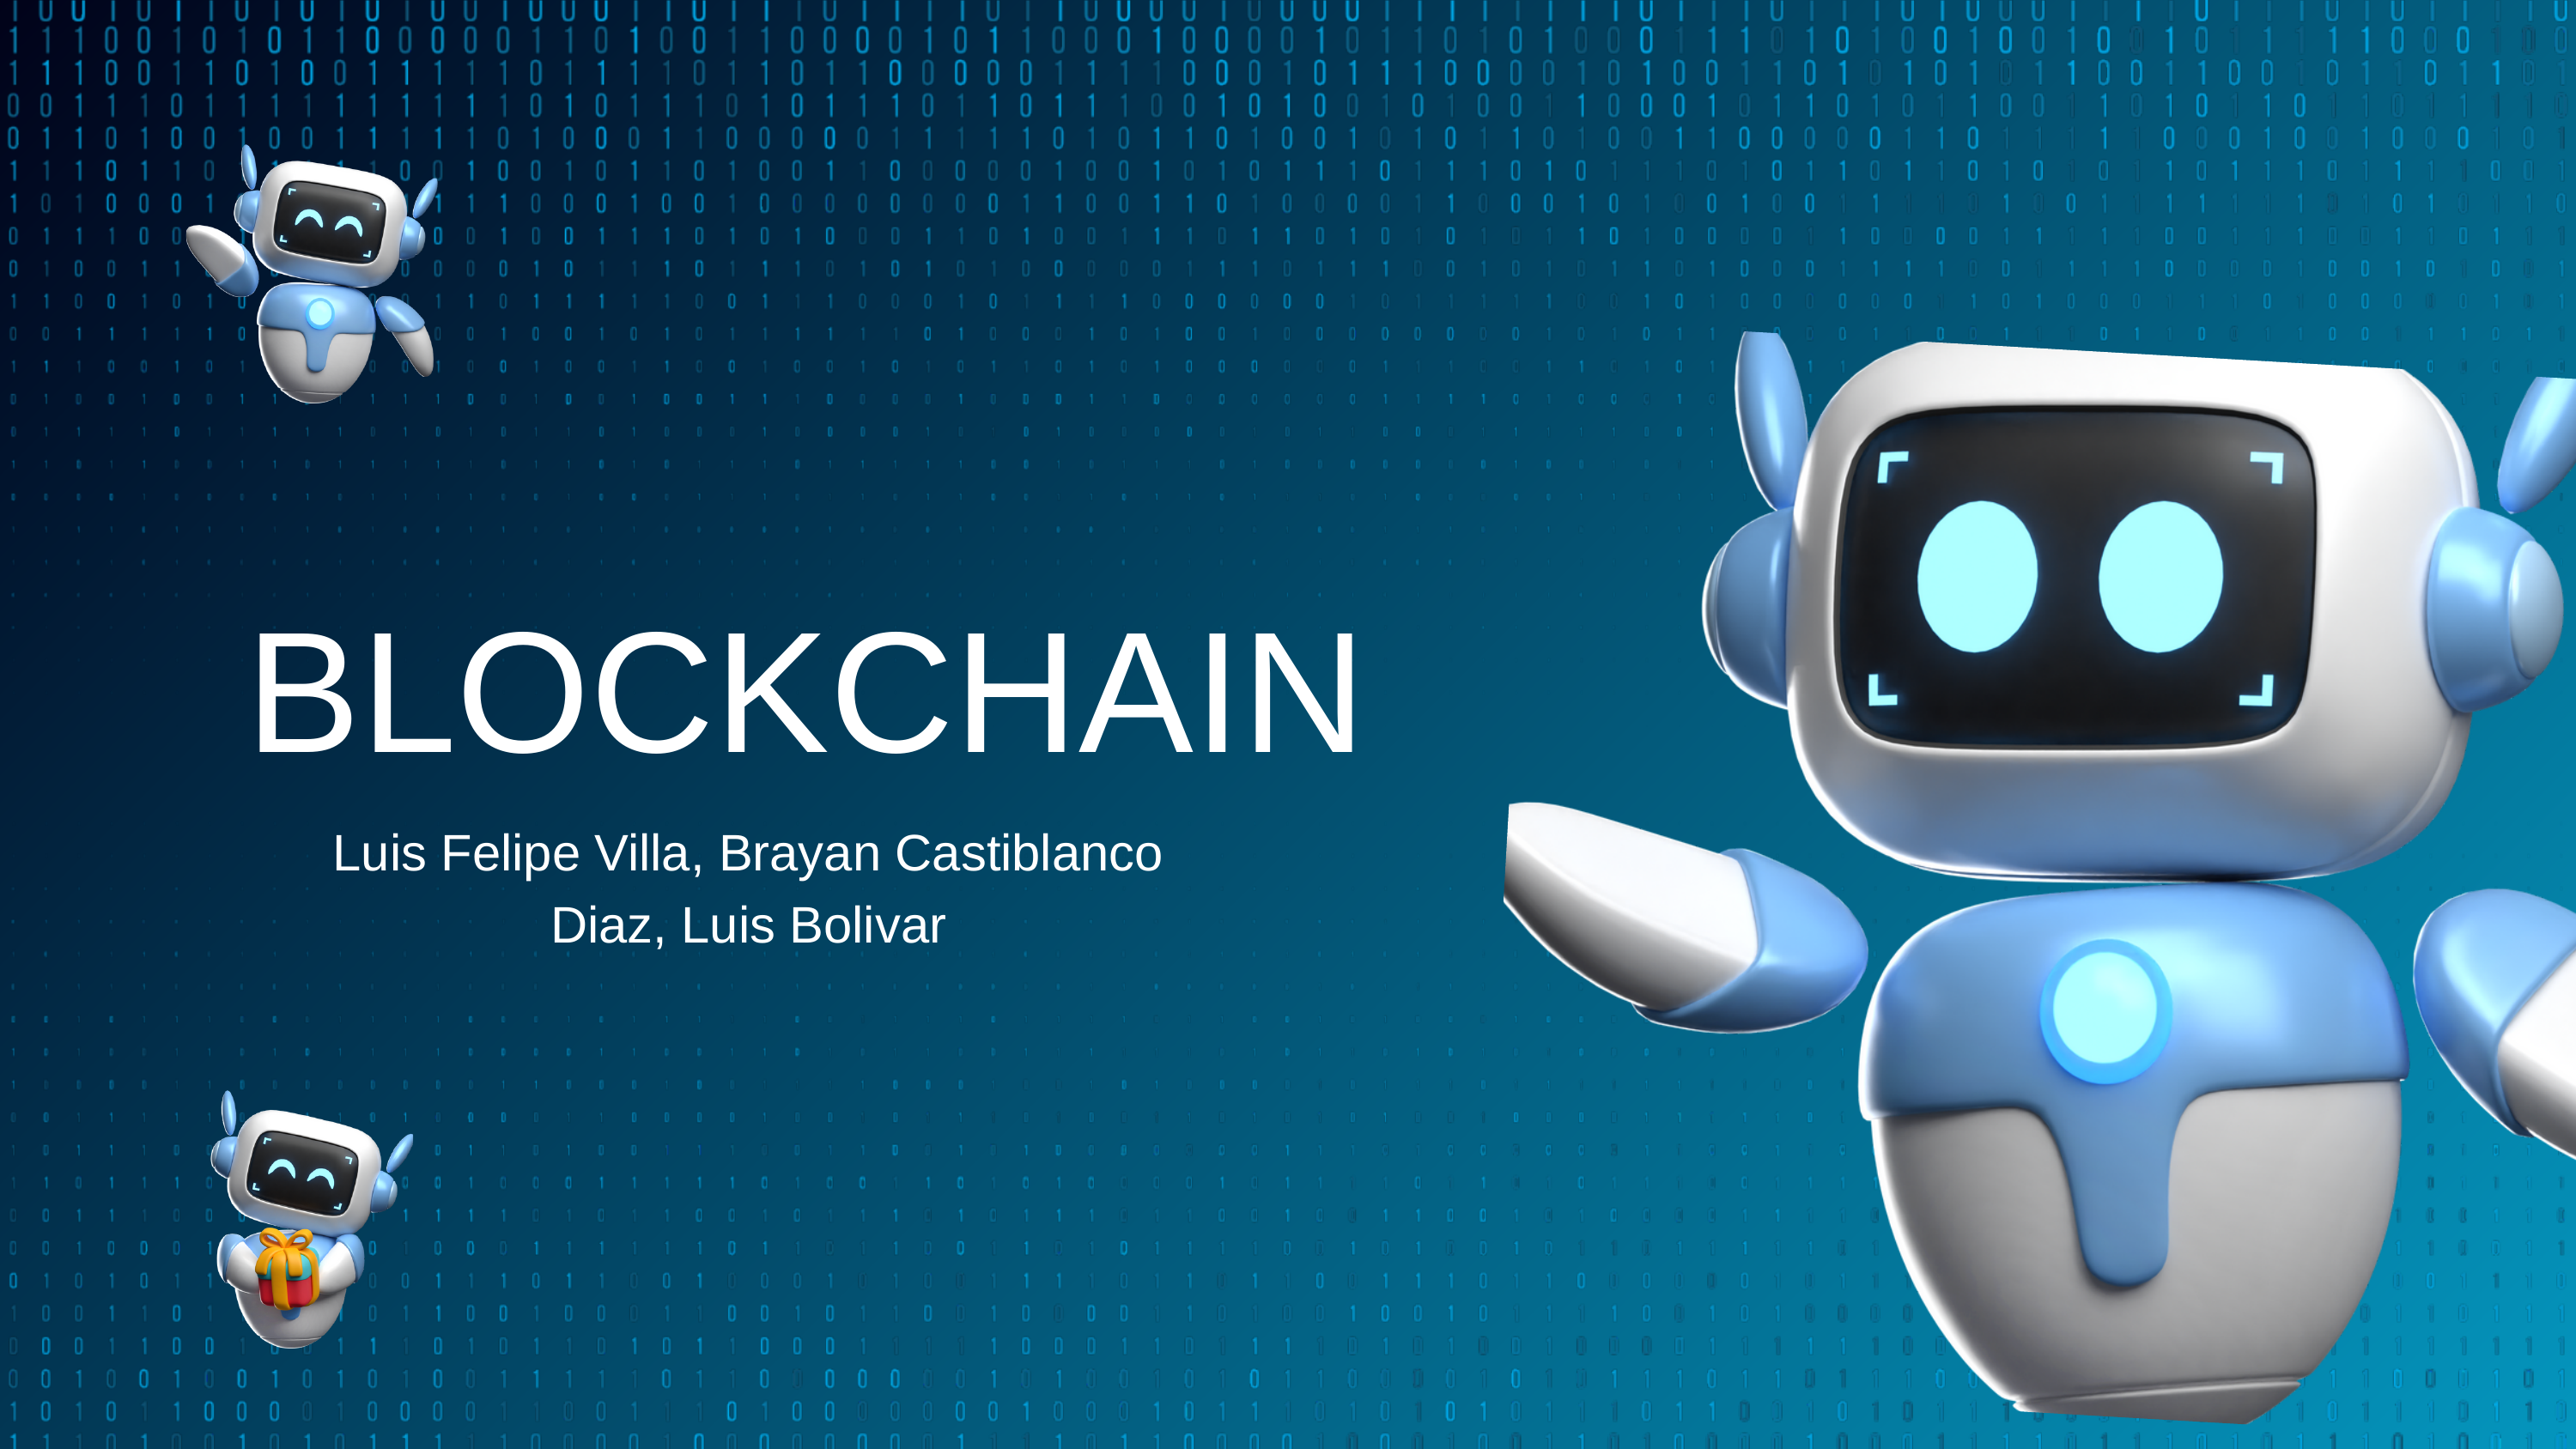

BLOCKCHAIN
Luis Felipe Villa, Brayan Castiblanco Diaz, Luis Bolivar